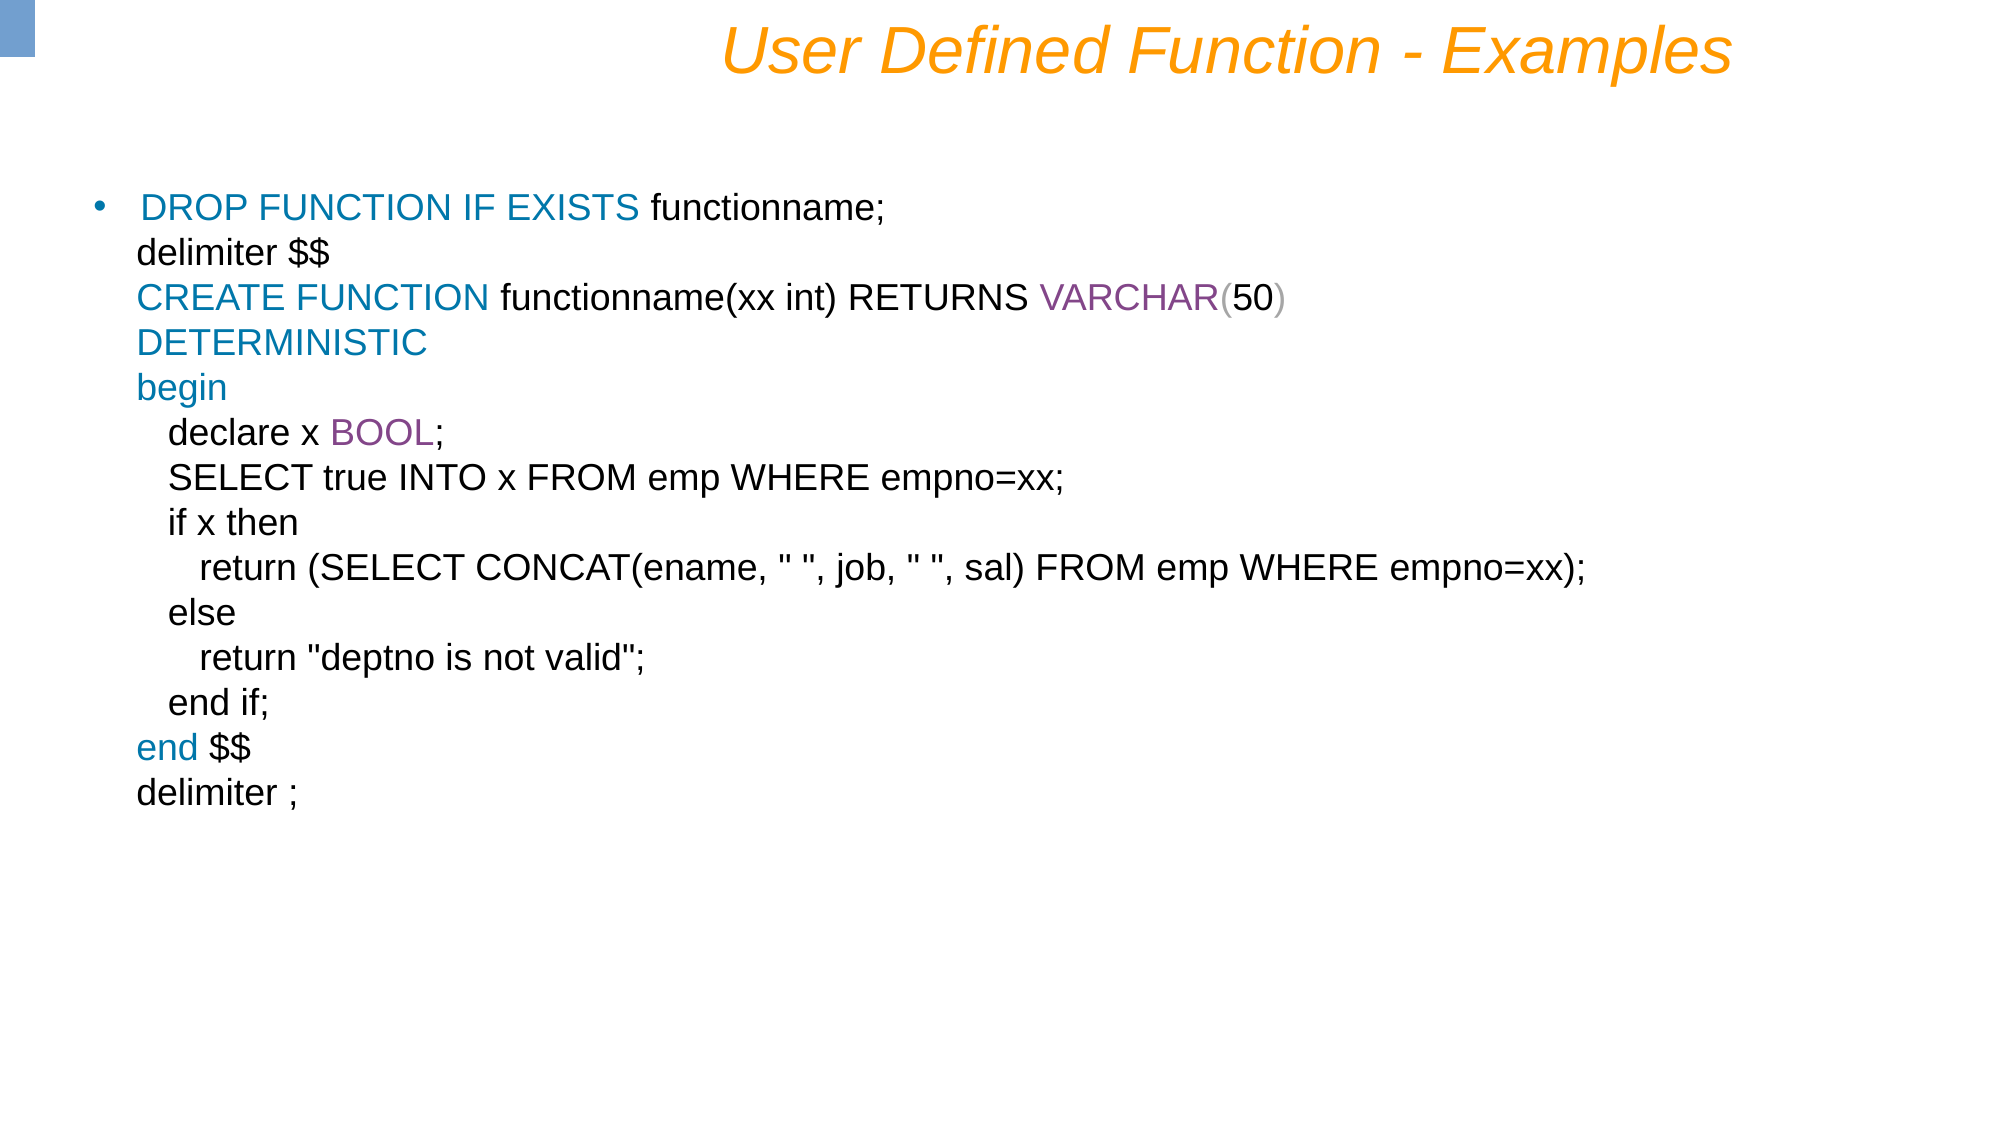

User Defined Function - Examples
DROP FUNCTION IF EXISTS functionname;
delimiter $$
CREATE FUNCTION functionname(xx int) RETURNS VARCHAR(50)
DETERMINISTIC
begin
   declare x BOOL;
   SELECT true INTO x FROM emp WHERE empno=xx;
   if x then
      return (SELECT CONCAT(ename, " ", job, " ", sal) FROM emp WHERE empno=xx);
   else
      return "deptno is not valid";
   end if;
end $$
delimiter ;